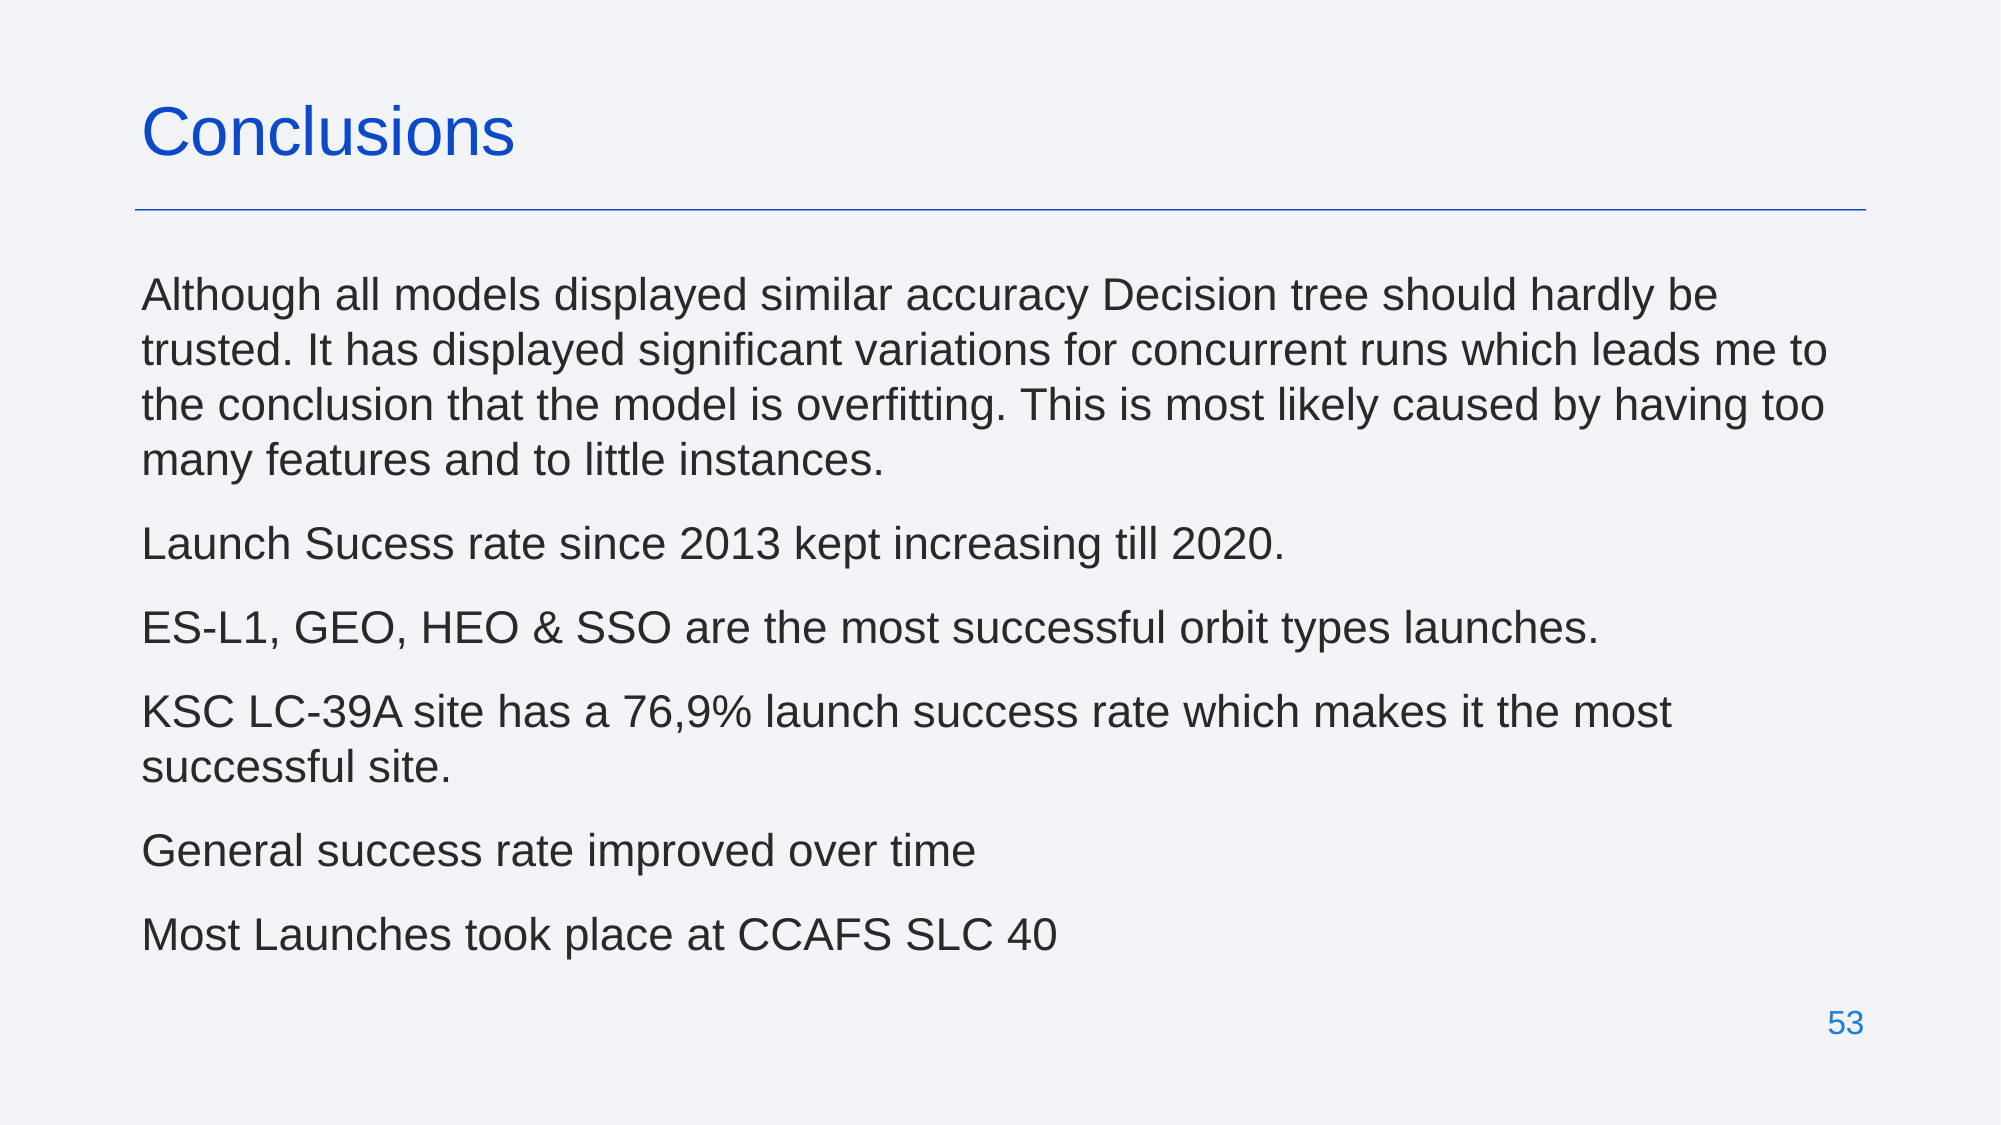

Conclusions
Although all models displayed similar accuracy Decision tree should hardly be trusted. It has displayed significant variations for concurrent runs which leads me to the conclusion that the model is overfitting. This is most likely caused by having too many features and to little instances.
Launch Sucess rate since 2013 kept increasing till 2020.
ES-L1, GEO, HEO & SSO are the most successful orbit types launches.
KSC LC-39A site has a 76,9% launch success rate which makes it the most successful site.
General success rate improved over time
Most Launches took place at CCAFS SLC 40
53